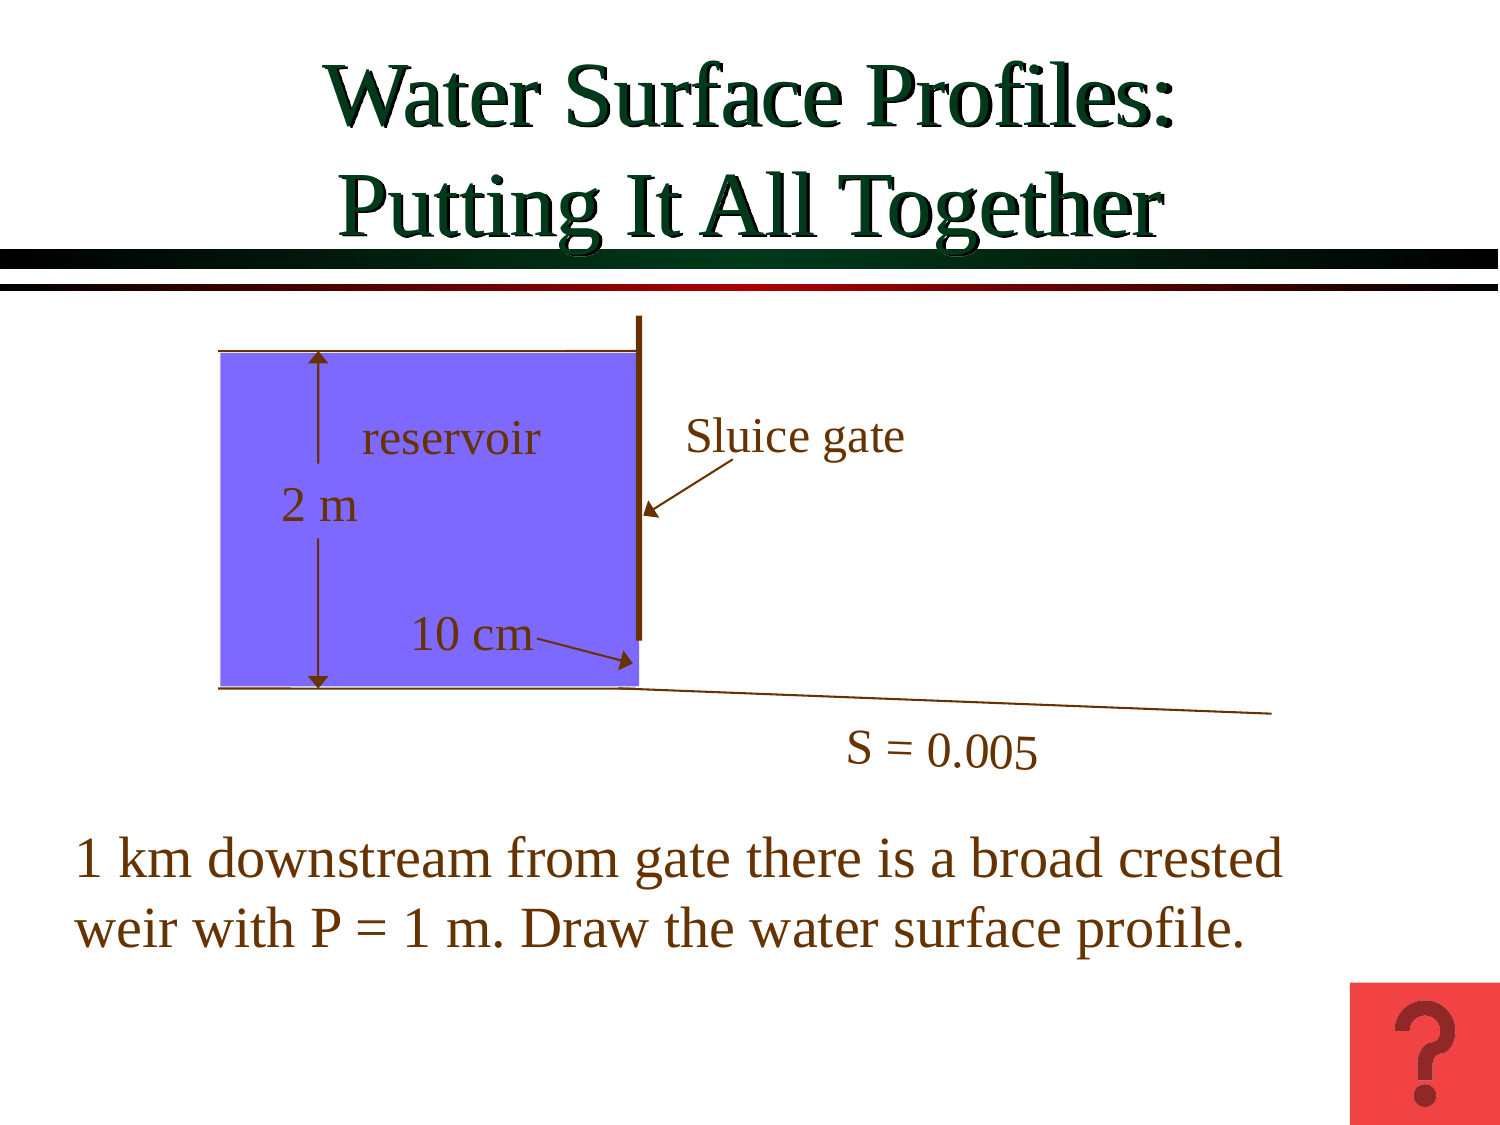

# Water Surface Profiles: Putting It All Together

Sluice gate
reservoir

2 m
10 cm

S = 0.005
1 km downstream from gate there is a broad crested weir with P = 1 m. Draw the water surface profile.